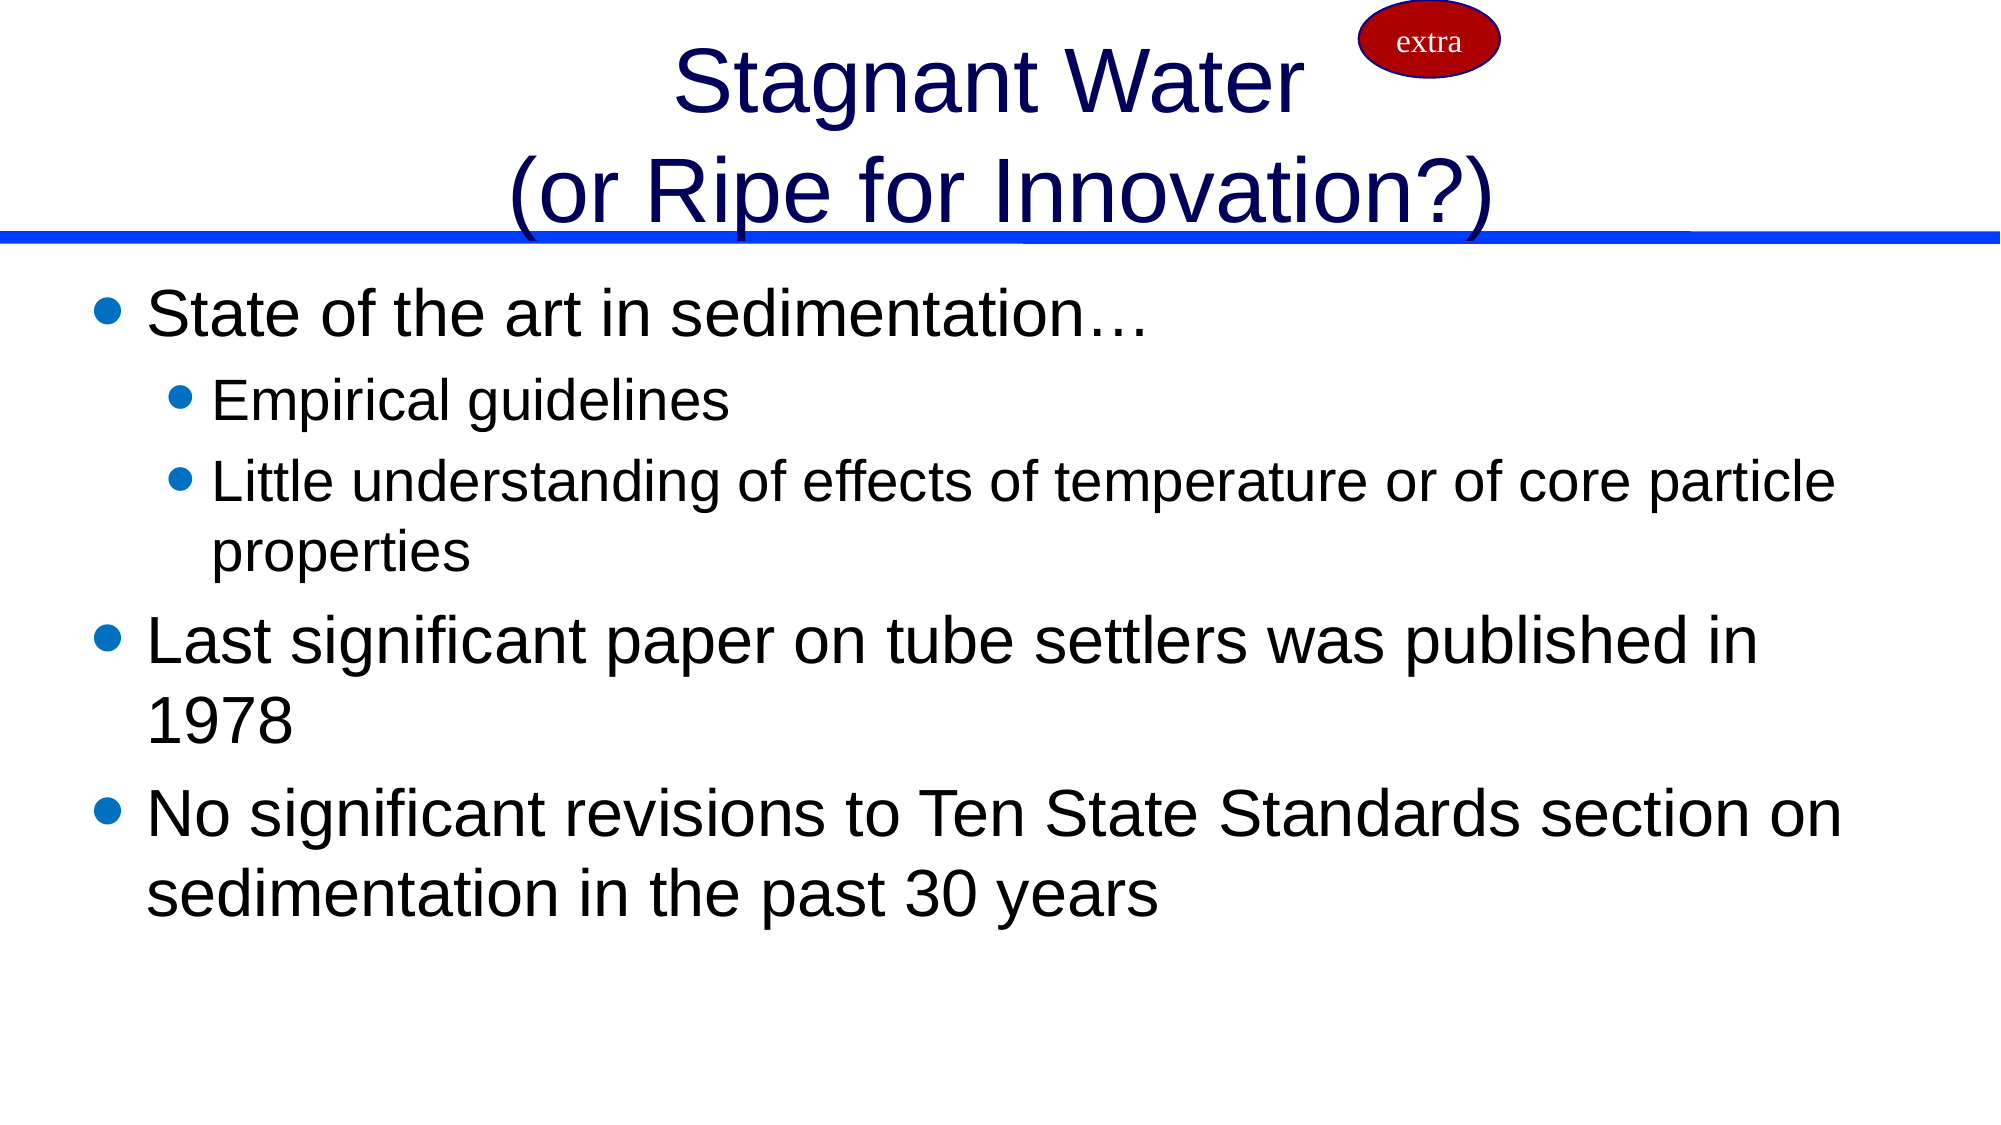

extra
# Stagnant Water (or Ripe for Innovation?)
State of the art in sedimentation…
Empirical guidelines
Little understanding of effects of temperature or of core particle properties
Last significant paper on tube settlers was published in 1978
No significant revisions to Ten State Standards section on sedimentation in the past 30 years